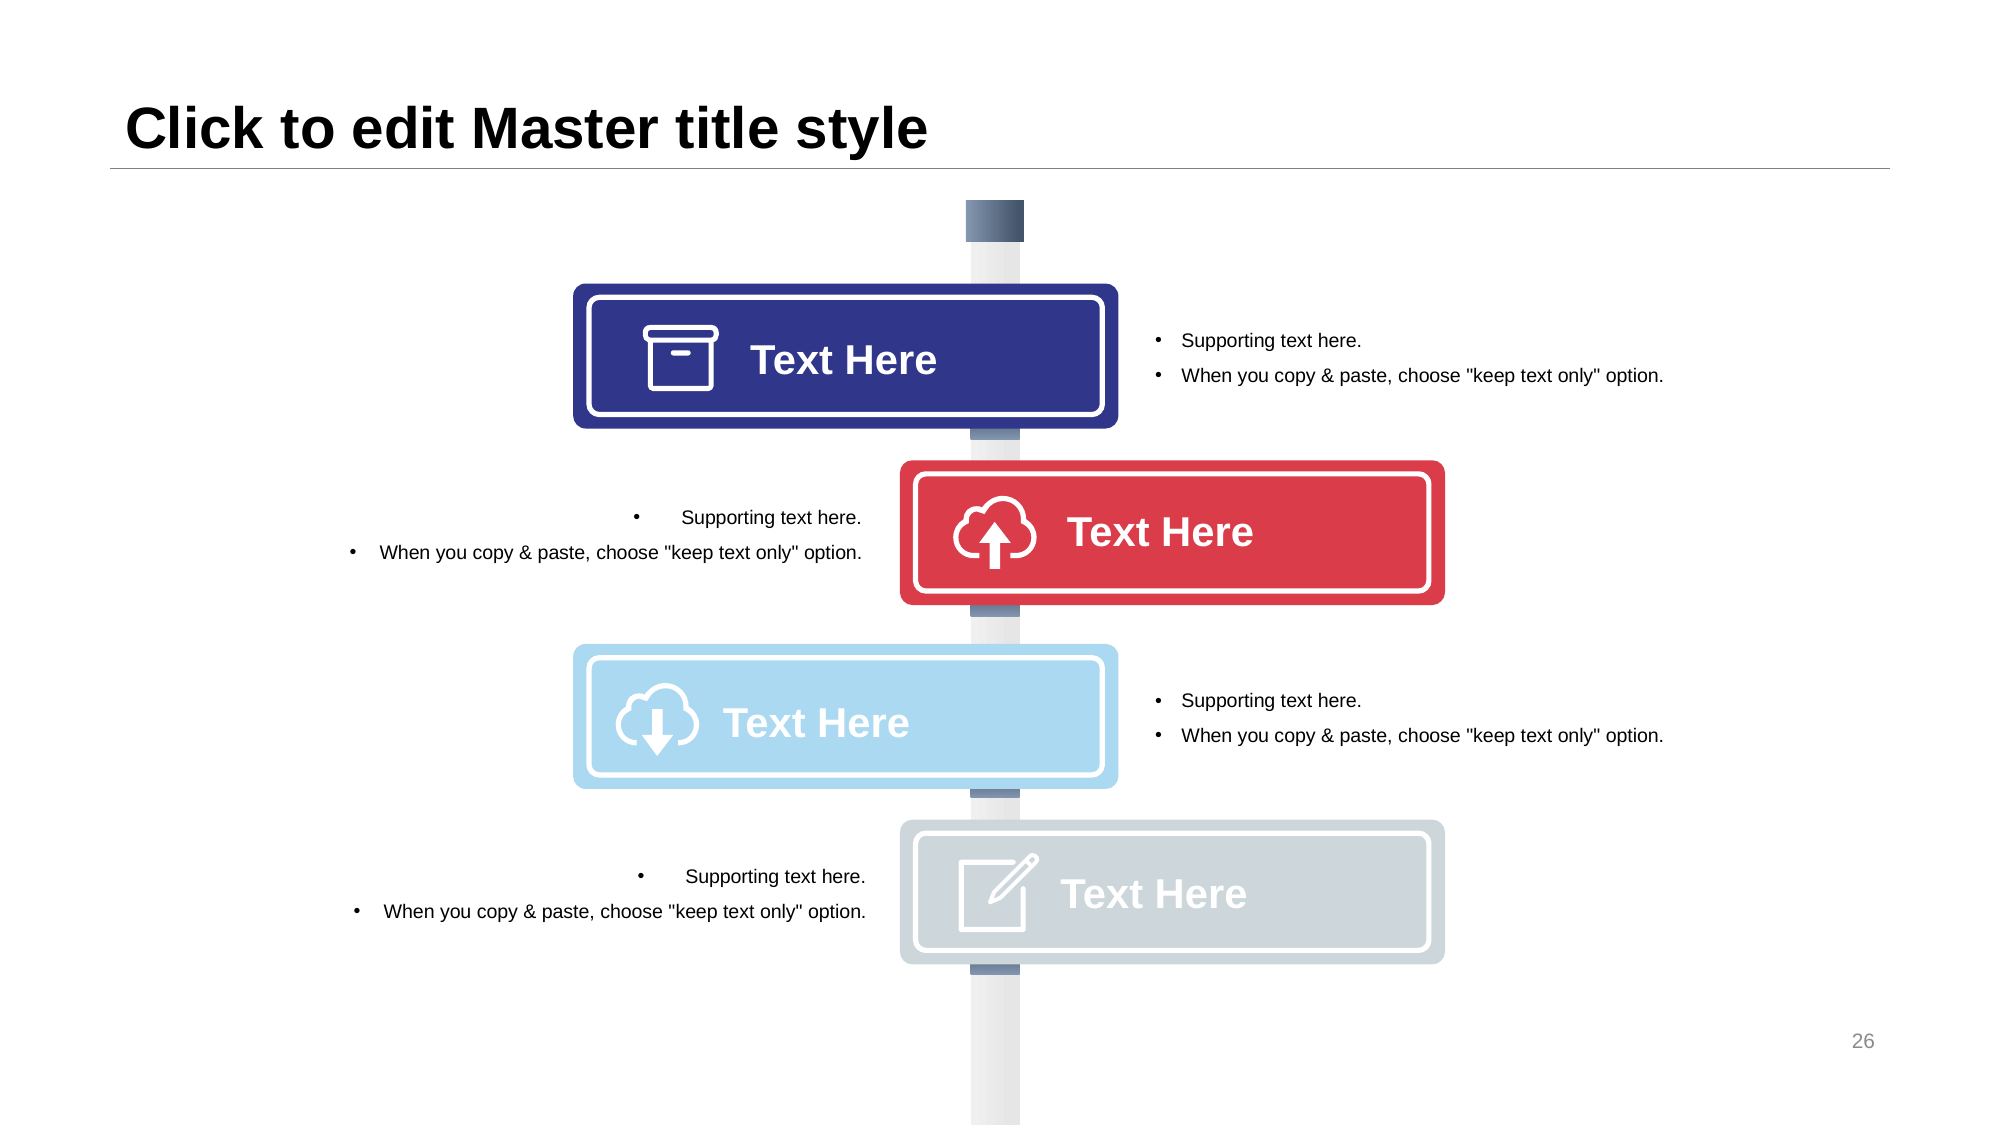

# Click to edit Master title style

Supporting text here.
When you copy & paste, choose "keep text only" option.

Text Here

Supporting text here.
When you copy & paste, choose "keep text only" option.

Text Here

Supporting text here.
When you copy & paste, choose "keep text only" option.

Text Here

Supporting text here.
When you copy & paste, choose "keep text only" option.

Text Here

26